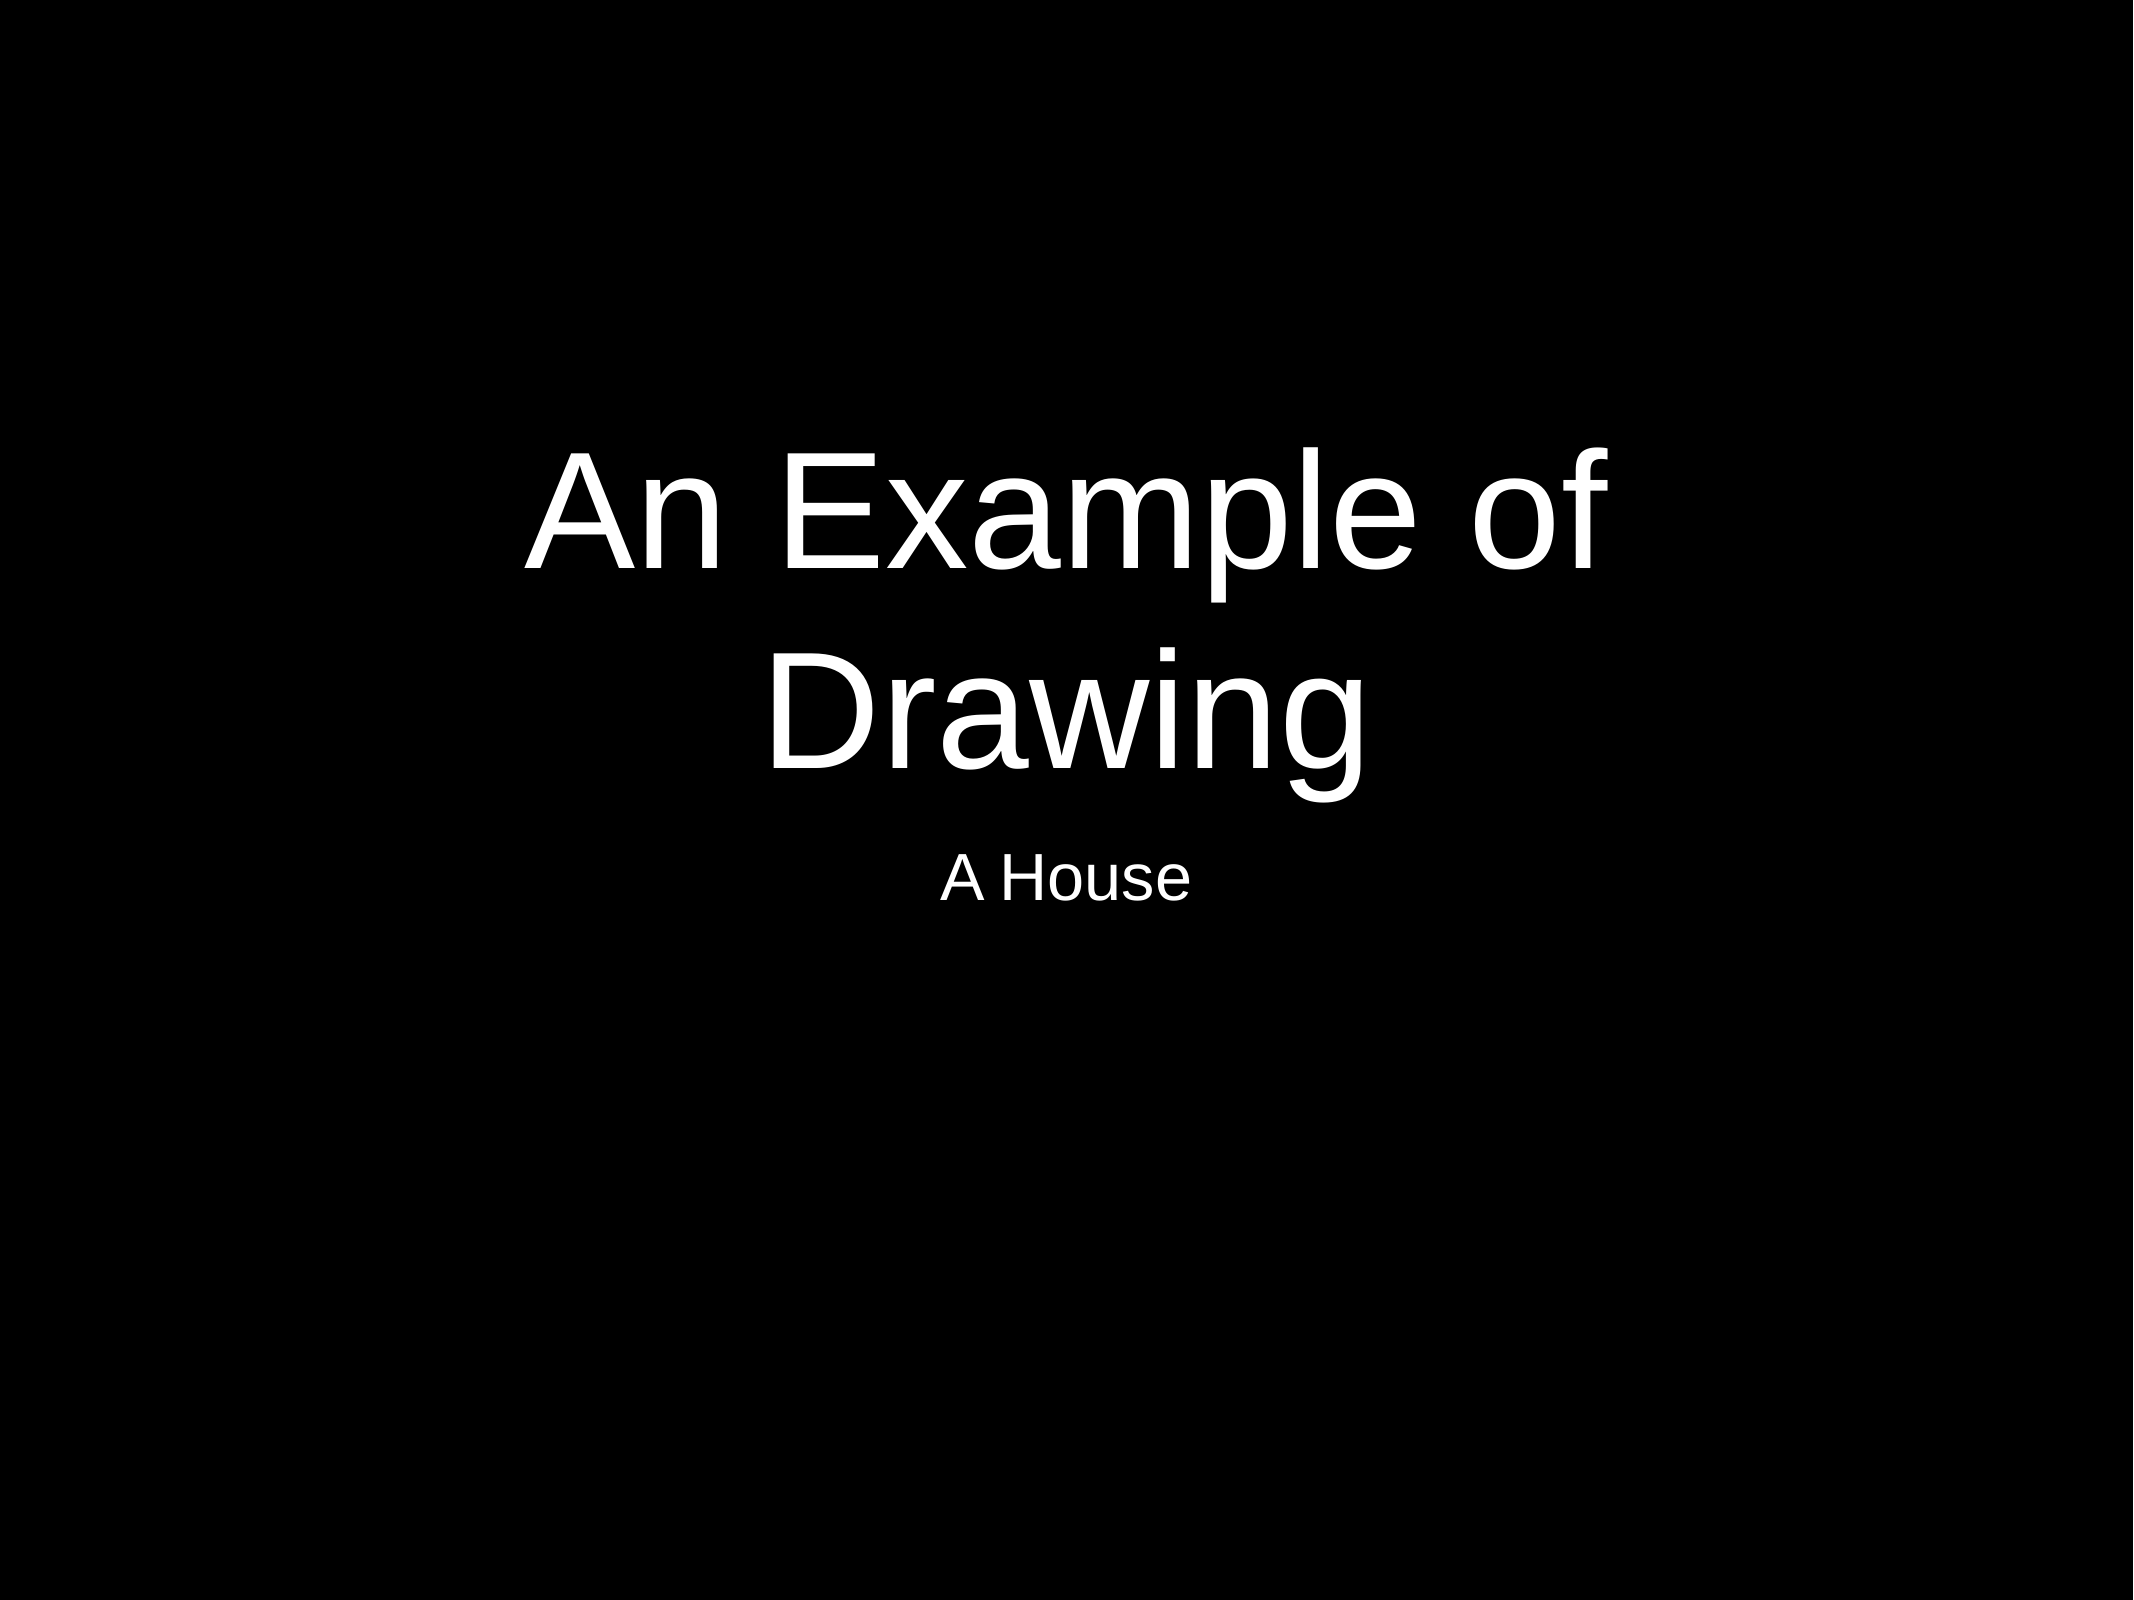

# An Example of Drawing
A House